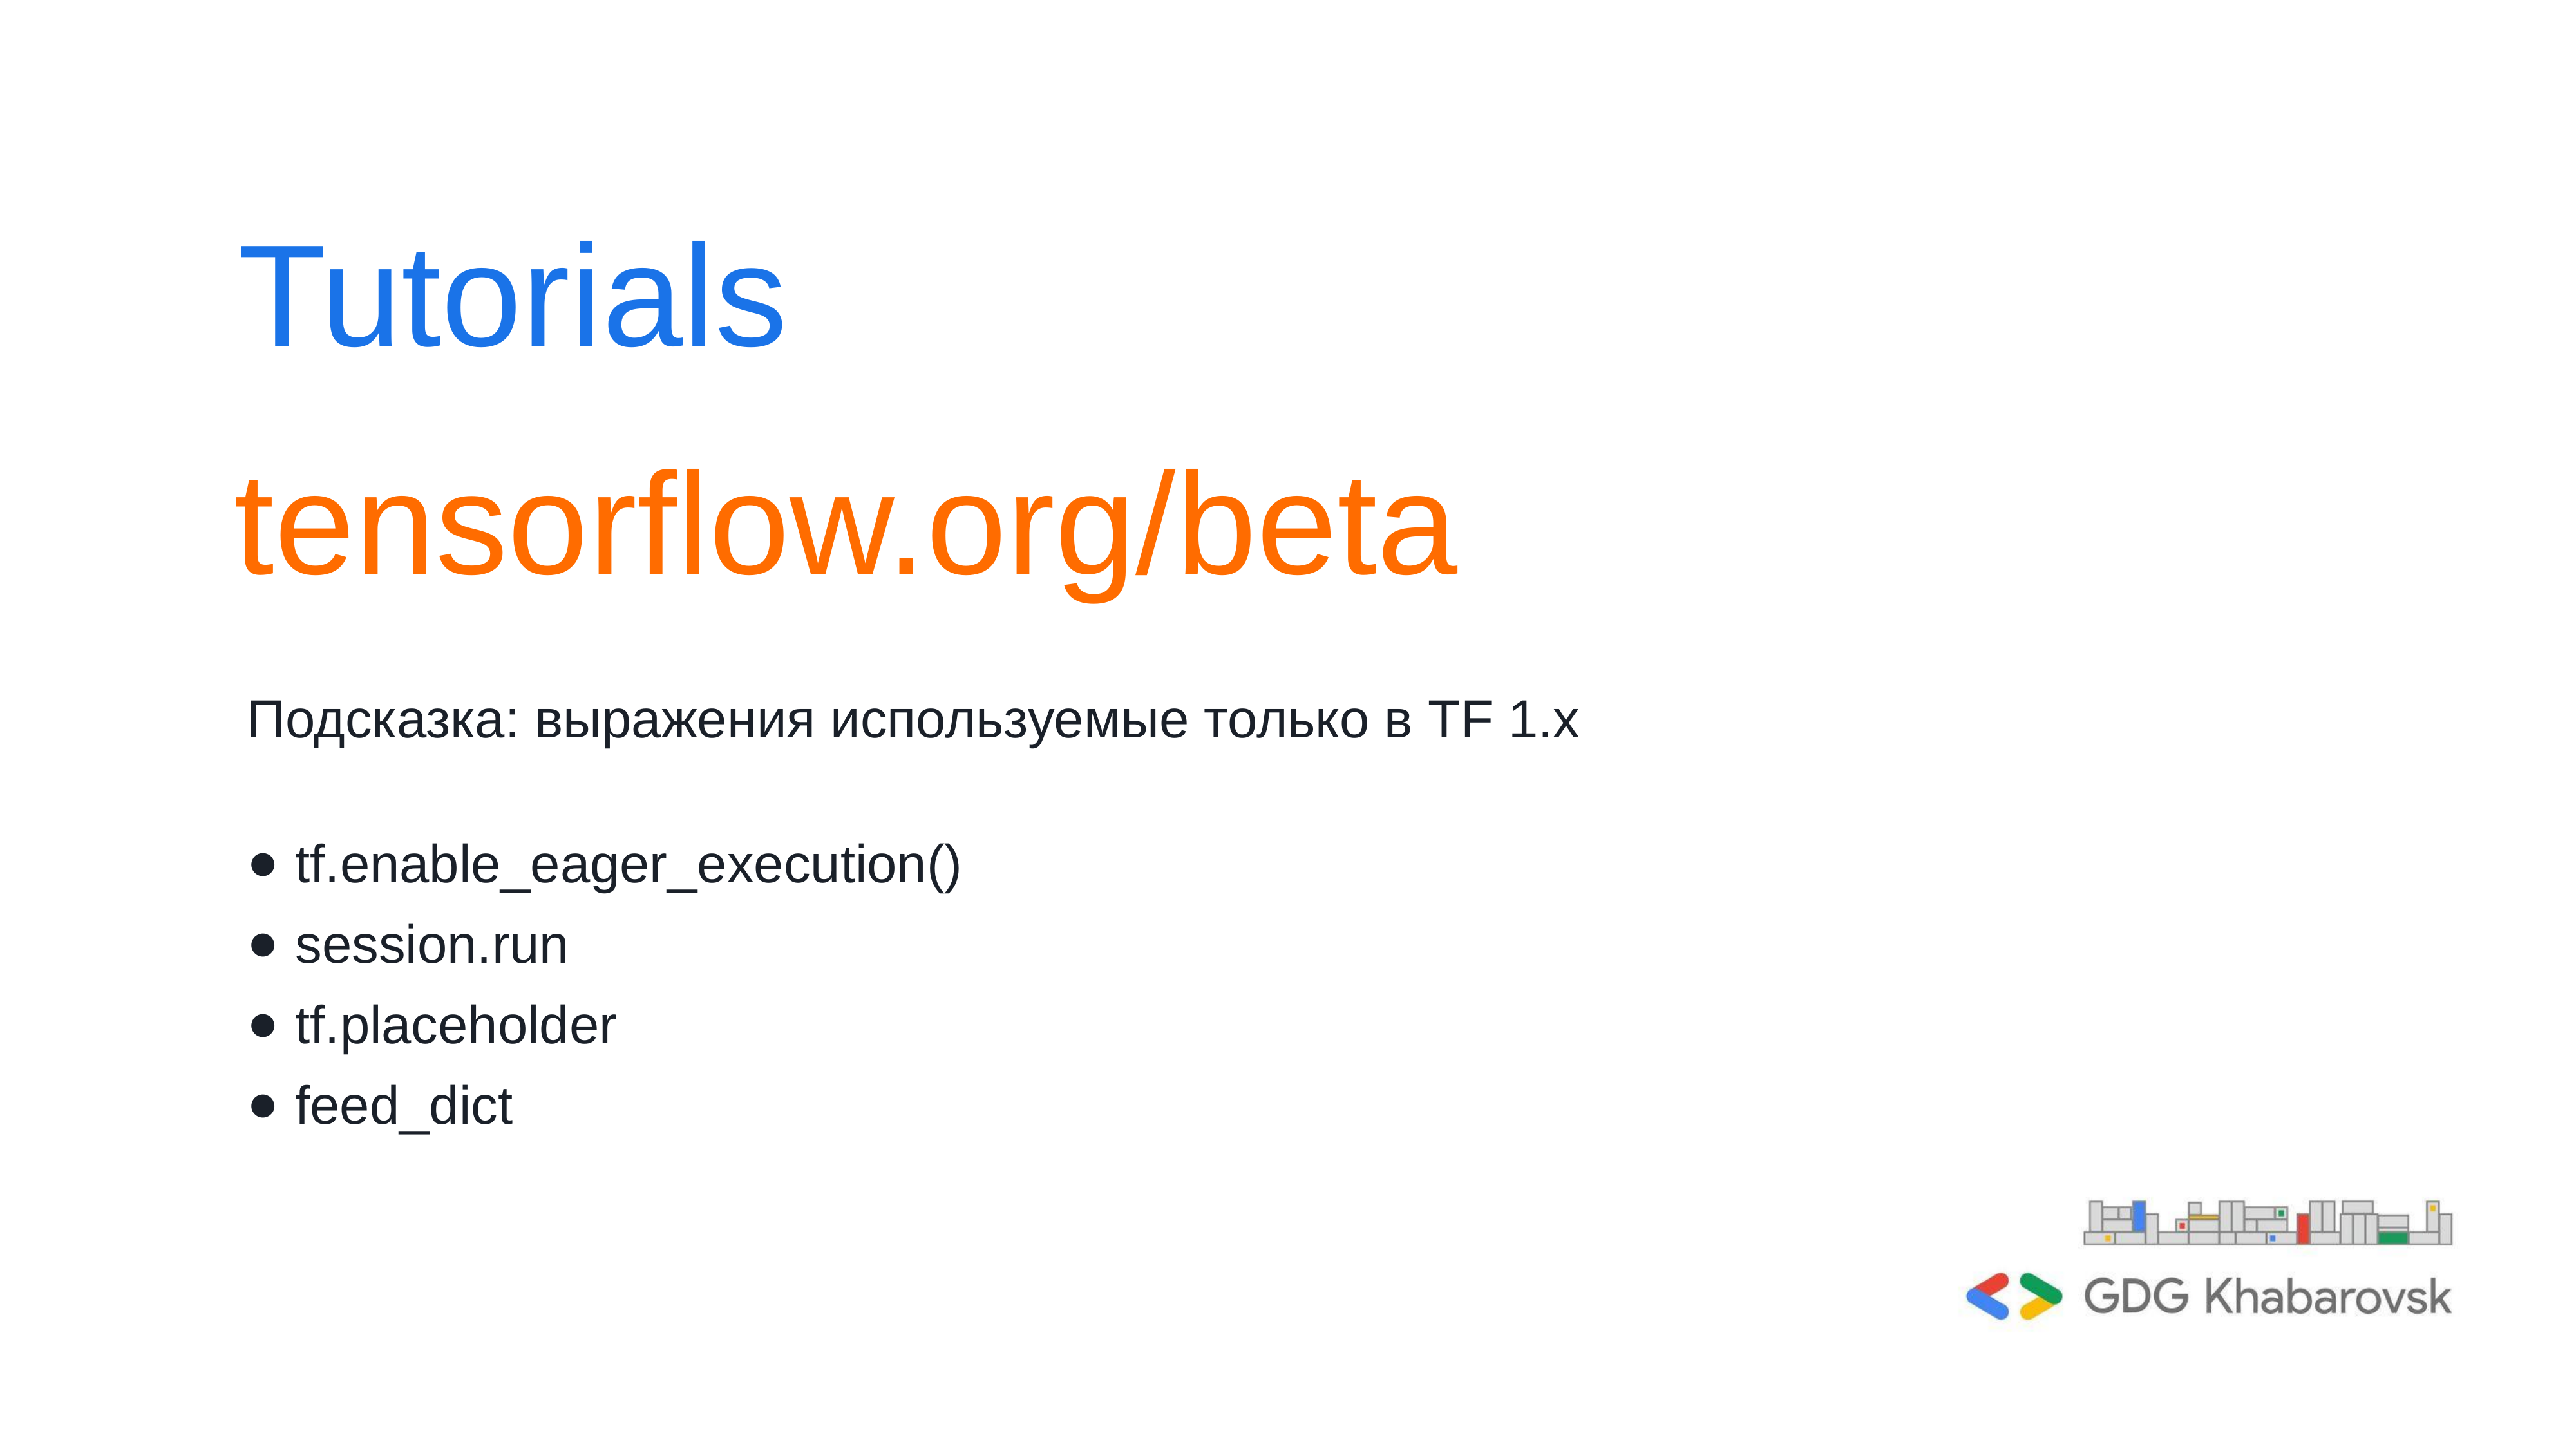

# Tutorials
tensorflow.org/beta
Подсказка: выражения используемые только в TF 1.x
tf.enable_eager_execution()
session.run
tf.placeholder
feed_dict